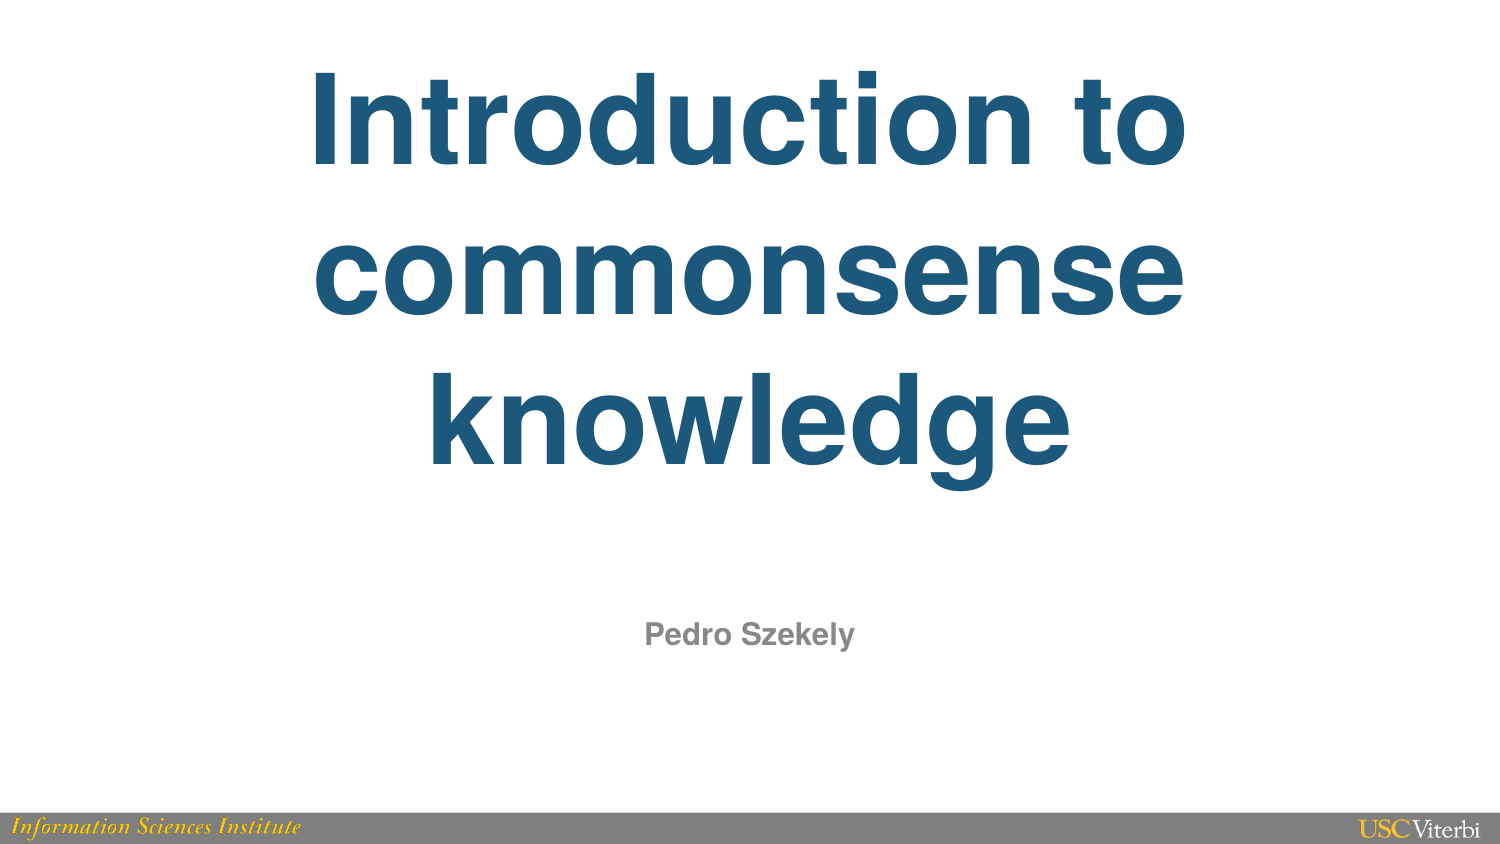

# Introduction to commonsense knowledge
Pedro Szekely